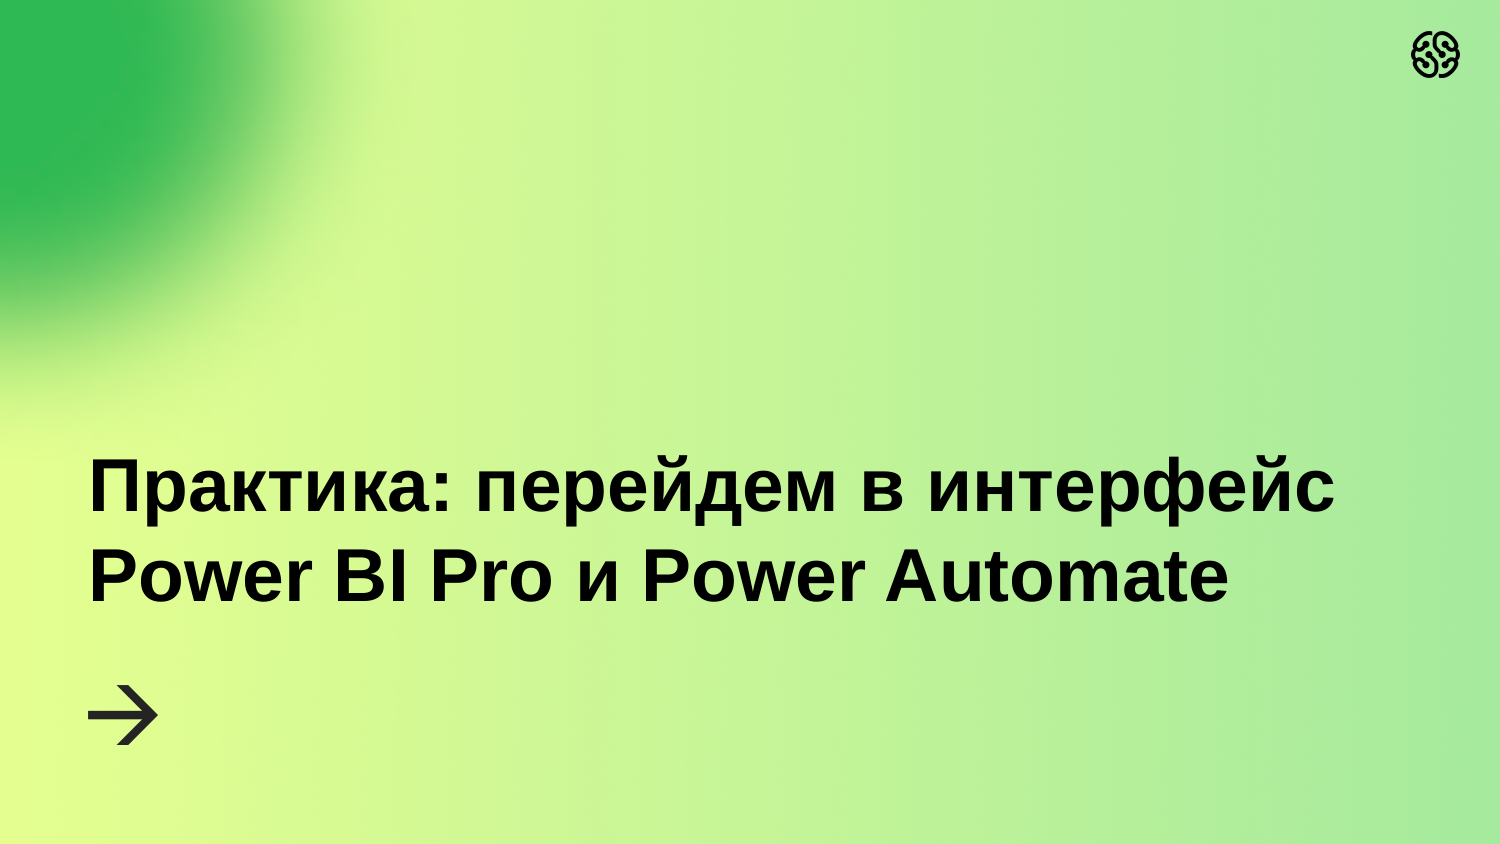

# Практика: перейдем в интерфейс Power BI Pro и Power Automate